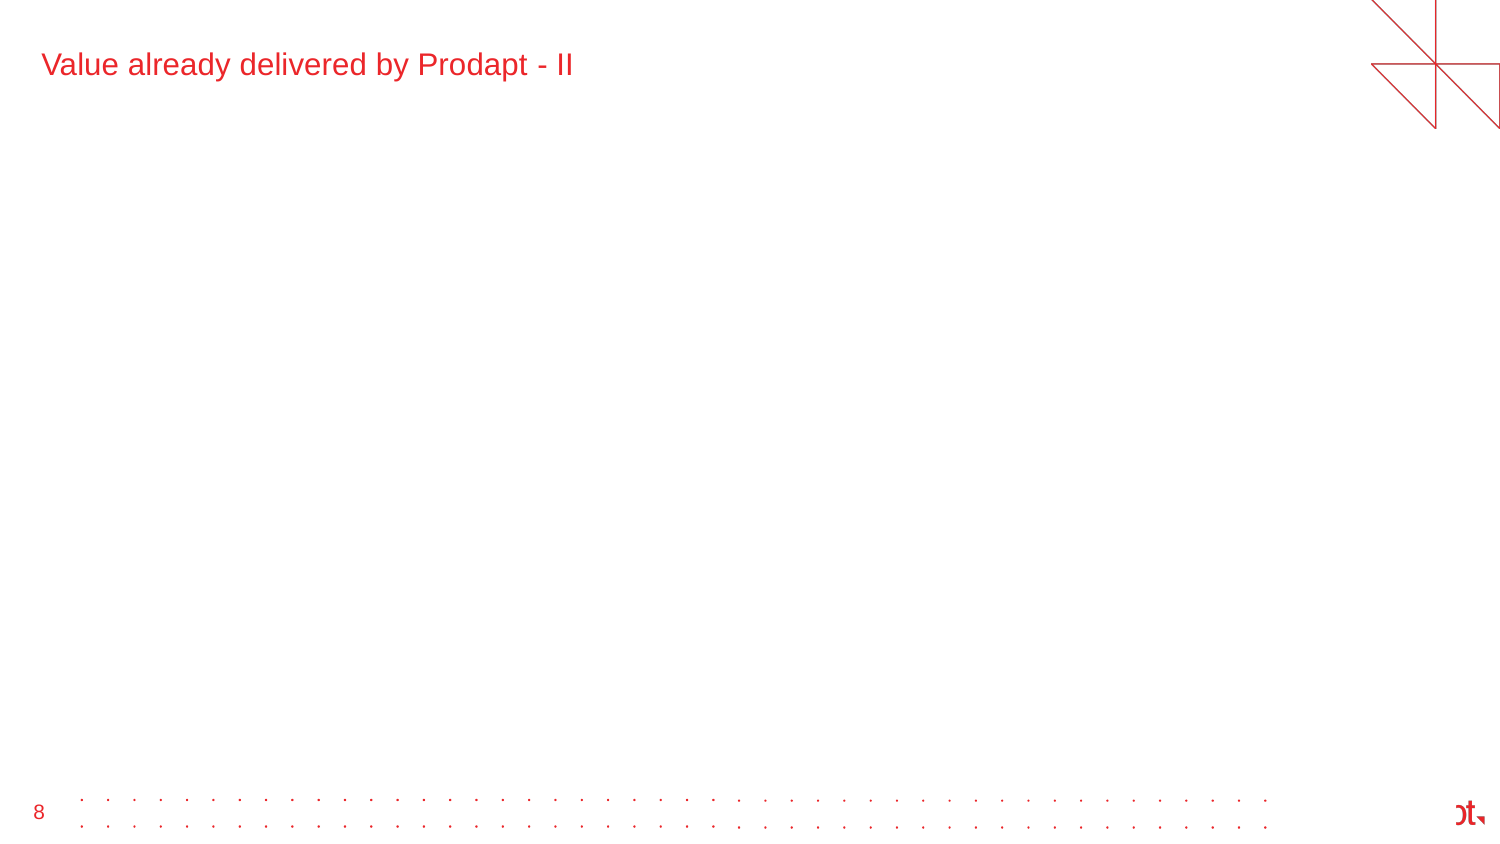

# Value already delivered by Prodapt - II